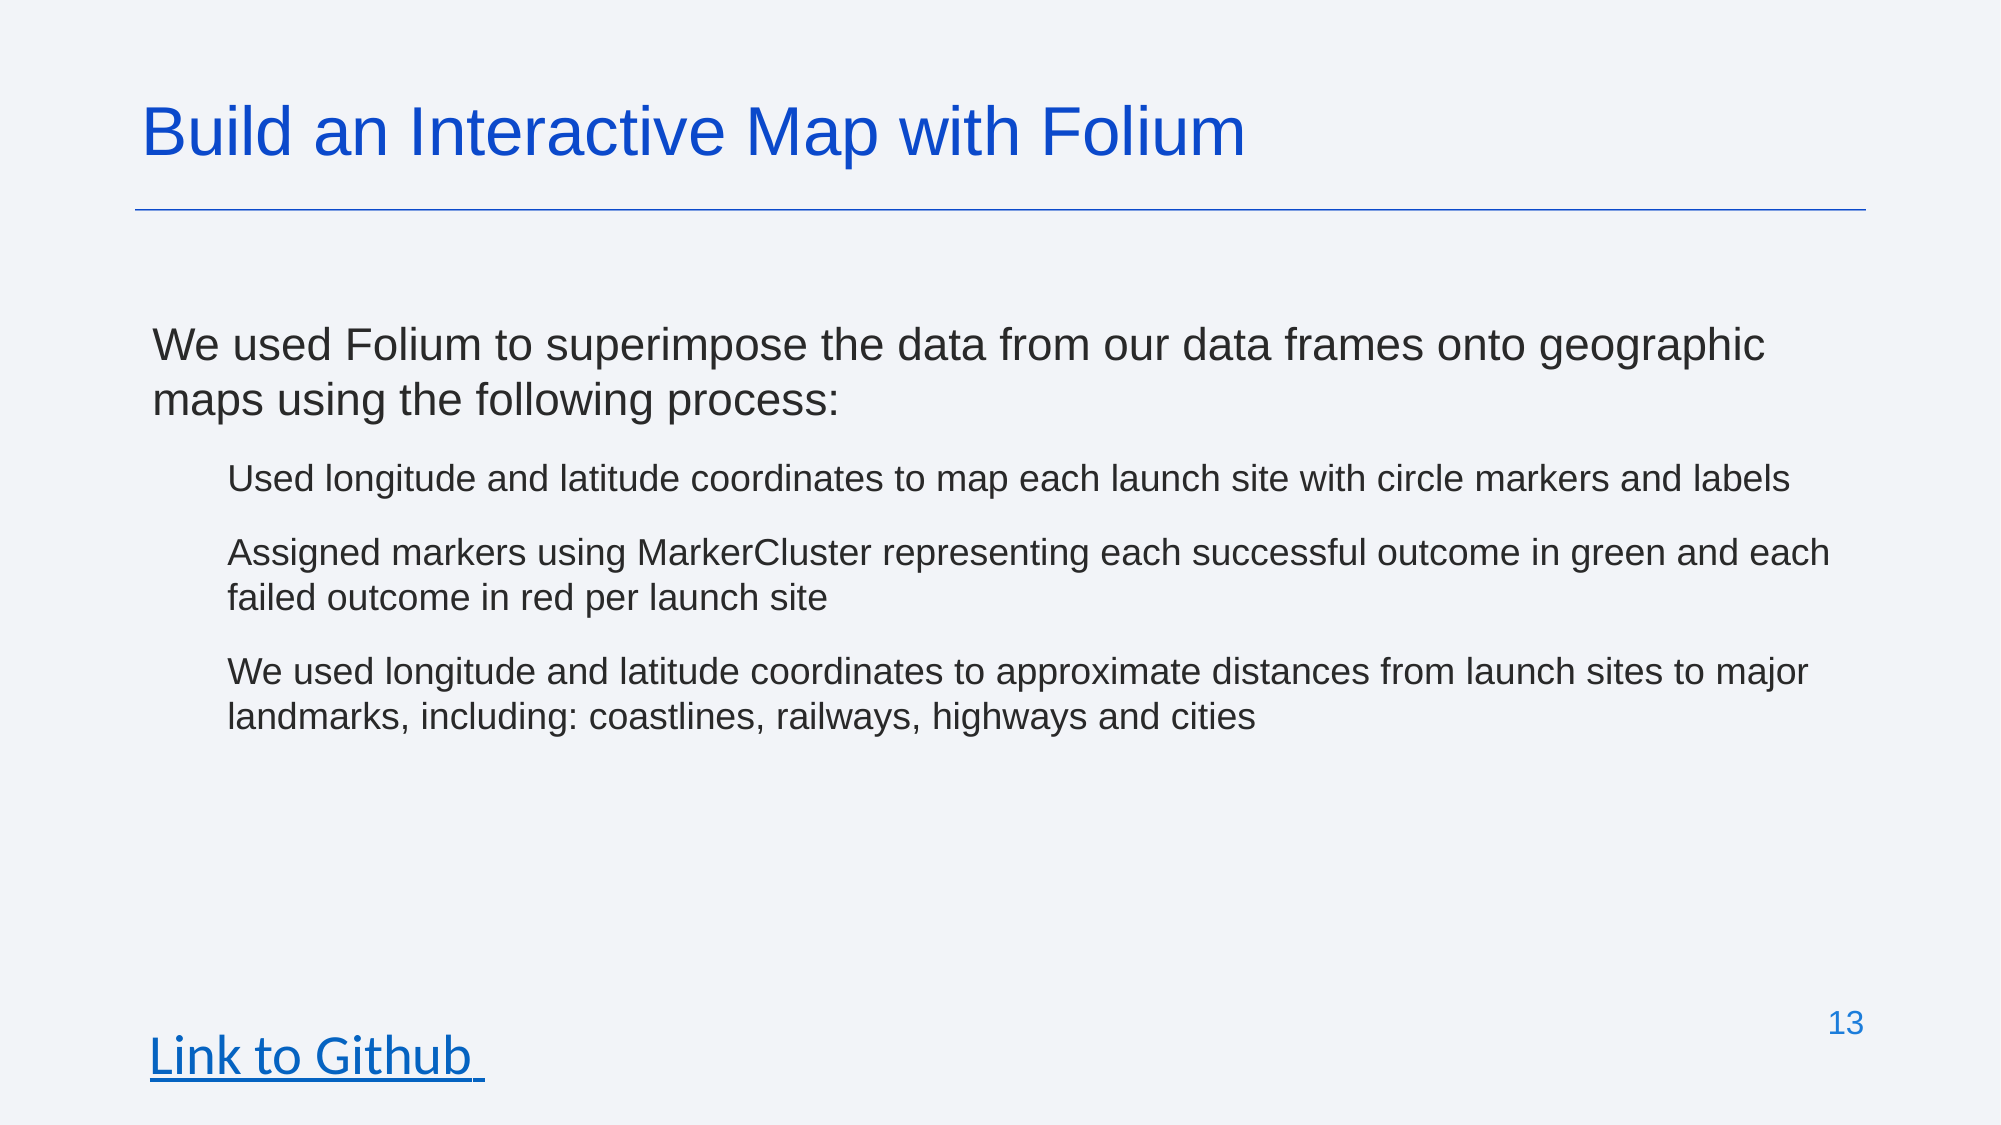

Build an Interactive Map with Folium
We used Folium to superimpose the data from our data frames onto geographic maps using the following process:
Used longitude and latitude coordinates to map each launch site with circle markers and labels
Assigned markers using MarkerCluster representing each successful outcome in green and each failed outcome in red per launch site
We used longitude and latitude coordinates to approximate distances from launch sites to major landmarks, including: coastlines, railways, highways and cities

13
Link to Github